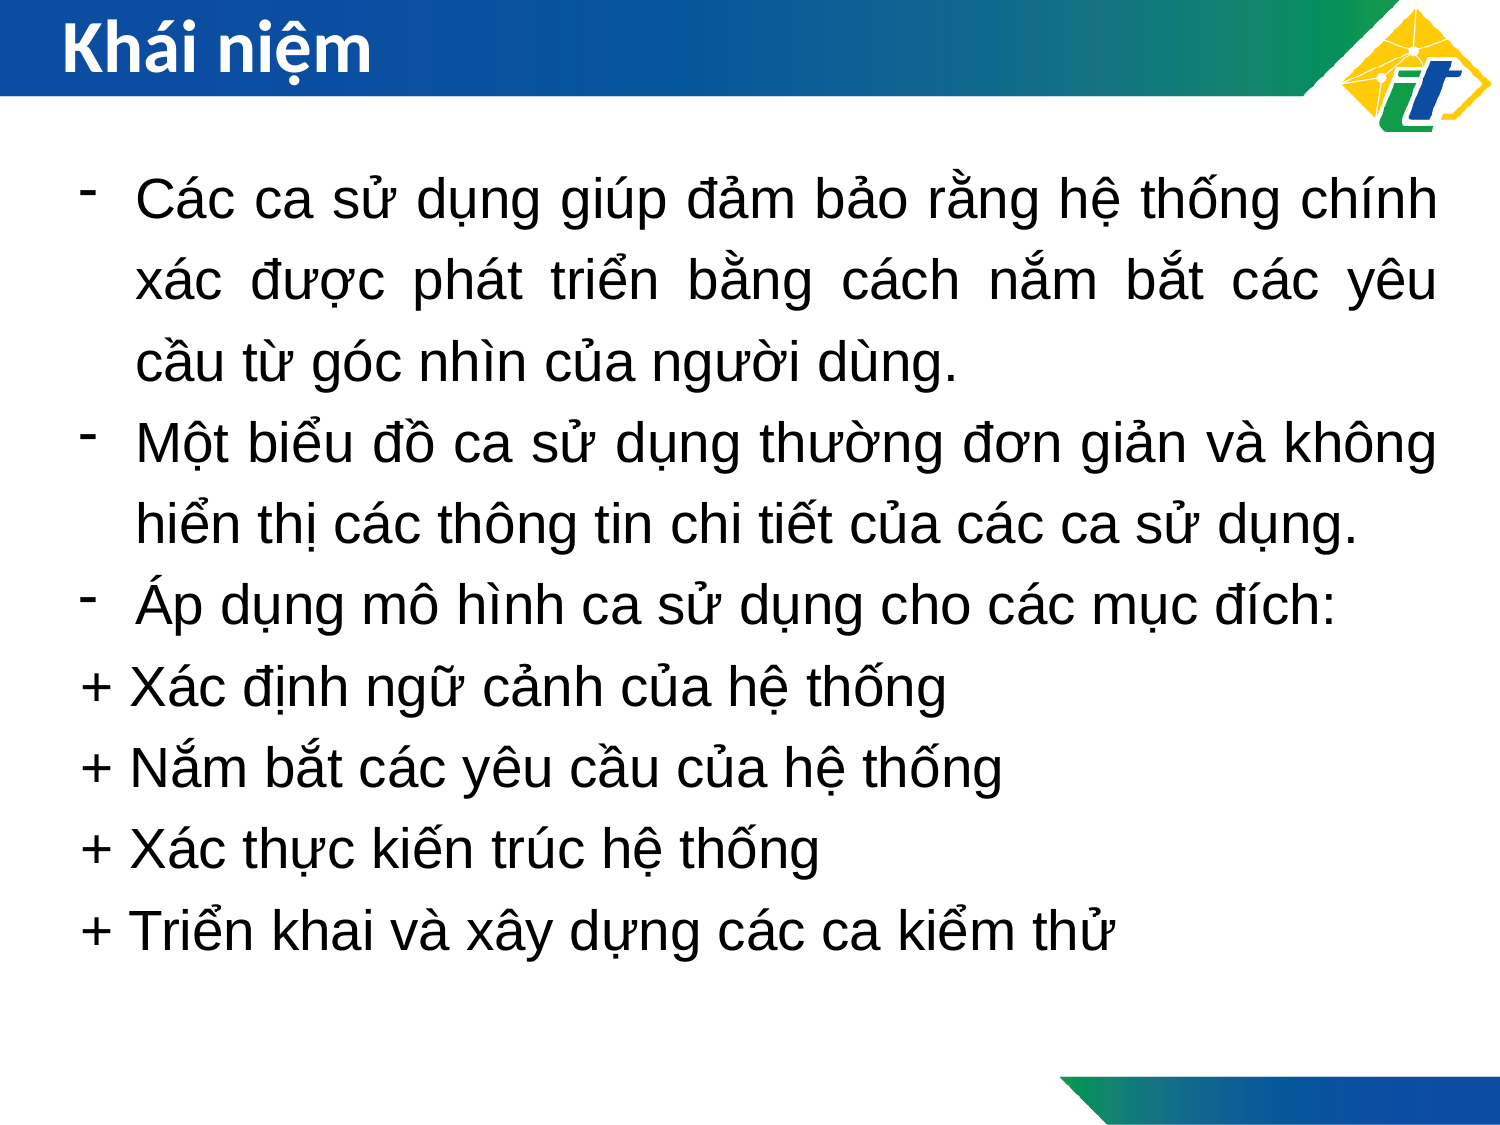

# Khái niệm
Các ca sử dụng giúp đảm bảo rằng hệ thống chính xác được phát triển bằng cách nắm bắt các yêu cầu từ góc nhìn của người dùng.
Một biểu đồ ca sử dụng thường đơn giản và không hiển thị các thông tin chi tiết của các ca sử dụng.
Áp dụng mô hình ca sử dụng cho các mục đích:
	+ Xác định ngữ cảnh của hệ thống
	+ Nắm bắt các yêu cầu của hệ thống
	+ Xác thực kiến trúc hệ thống
	+ Triển khai và xây dựng các ca kiểm thử